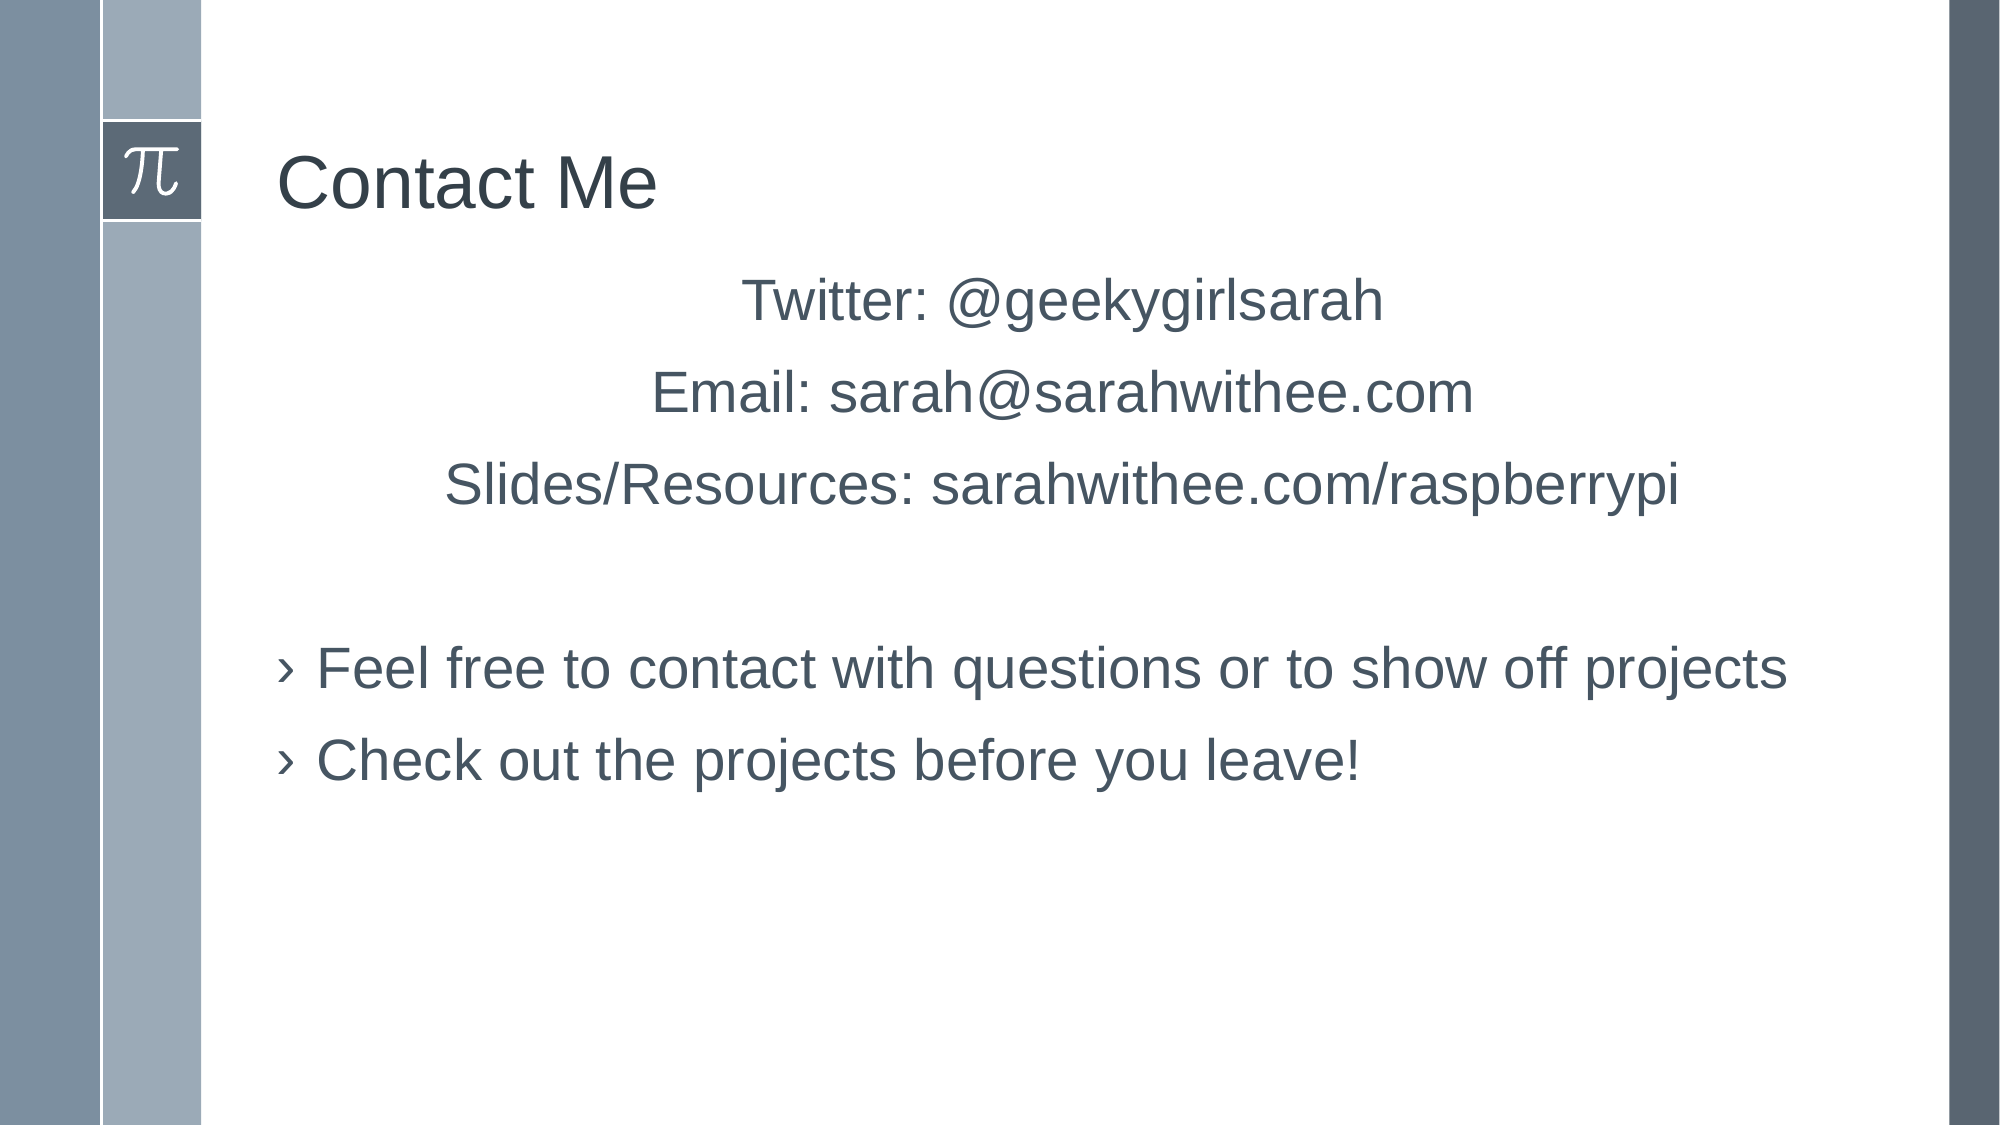

# Contact Me
Twitter: @geekygirlsarah
Email: sarah@sarahwithee.com
Slides/Resources: sarahwithee.com/raspberrypi

Feel free to contact with questions or to show off projects
Check out the projects before you leave!